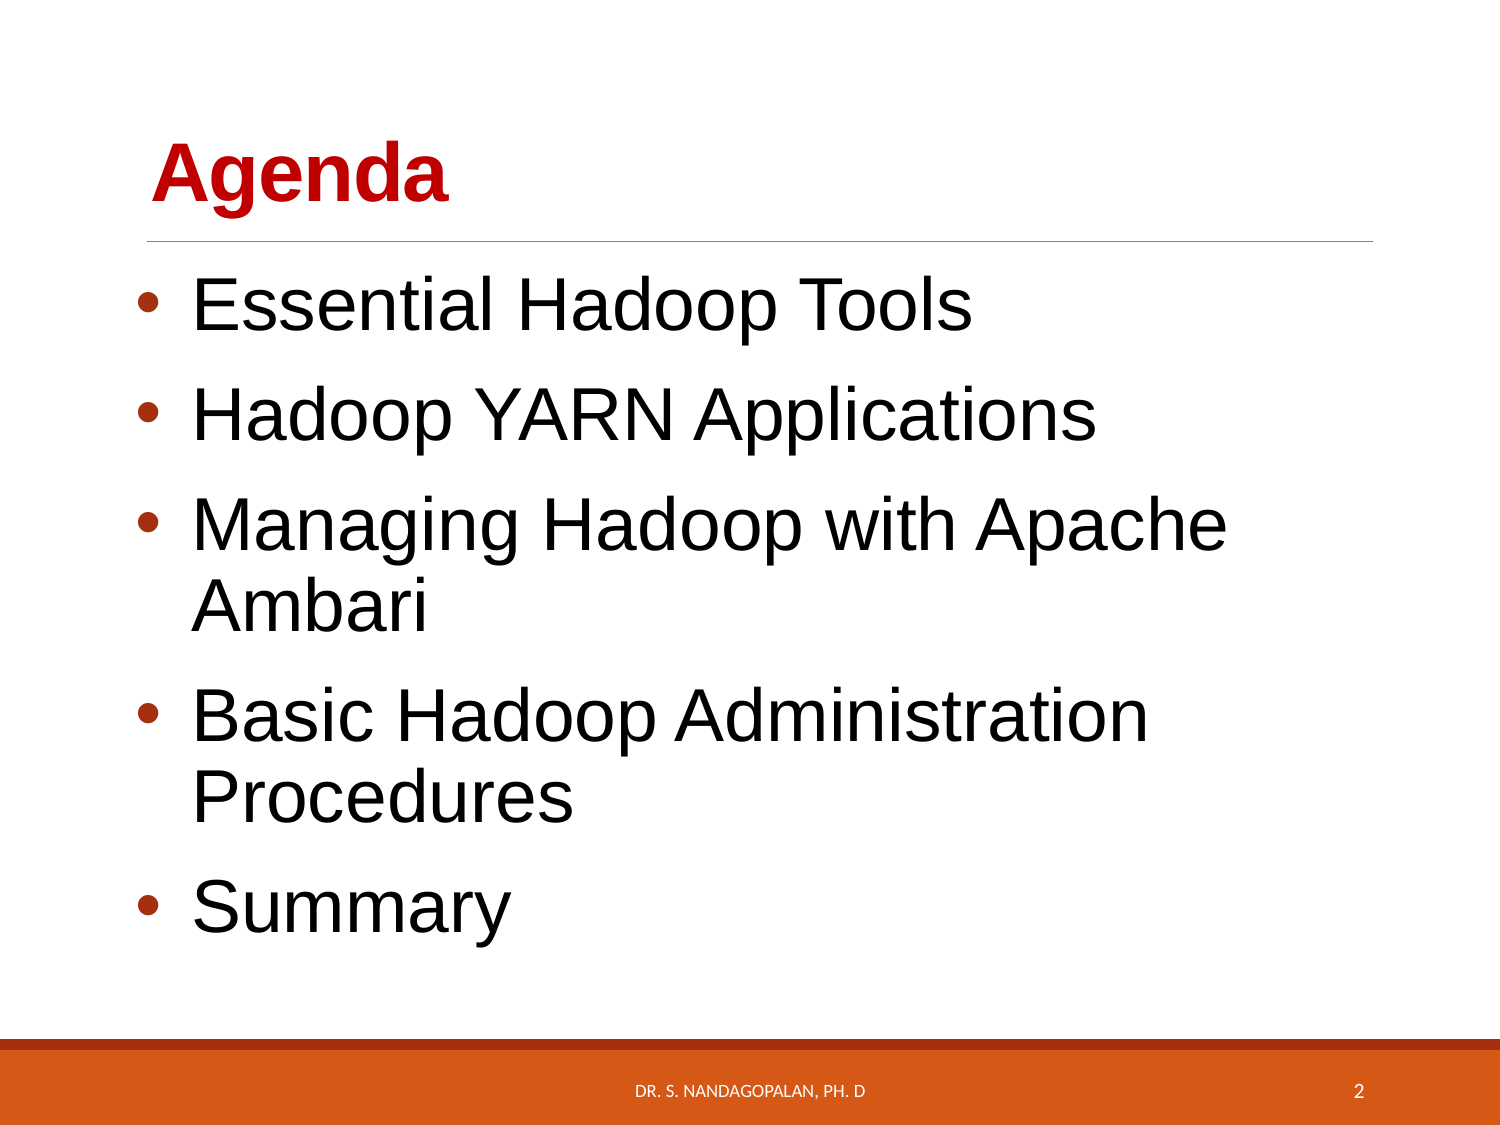

# Agenda
Essential Hadoop Tools
Hadoop YARN Applications
Managing Hadoop with Apache Ambari
Basic Hadoop Administration Procedures
Summary
Dr. S. Nandagopalan, Ph. D
2